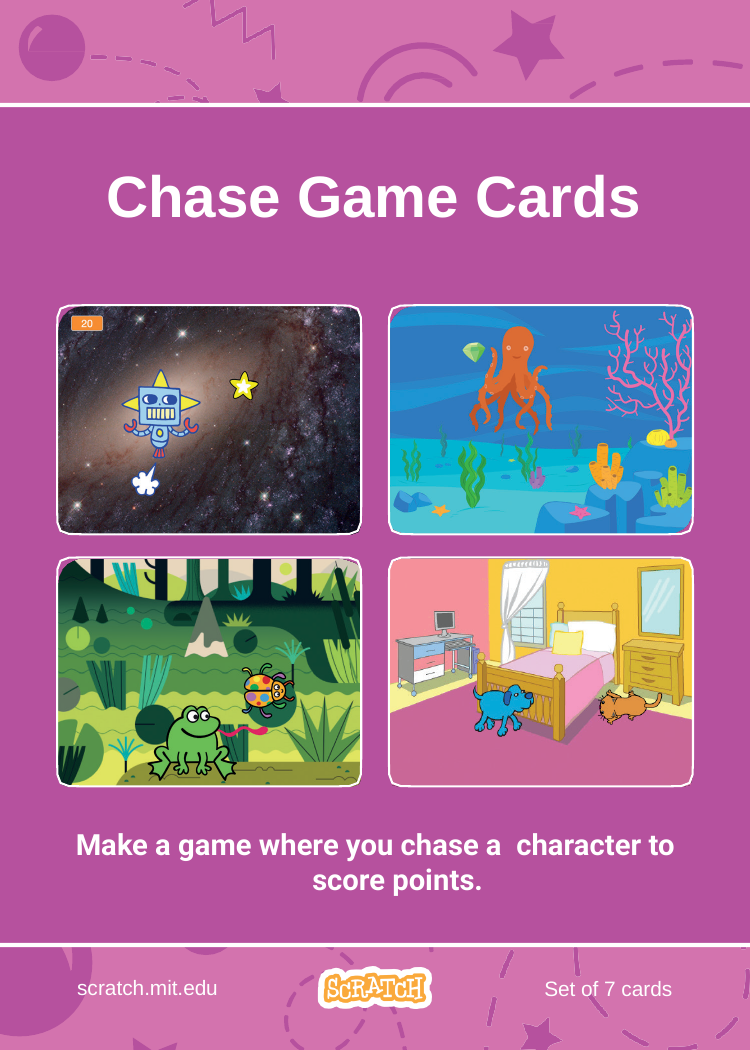

# Chase Game Cards

Make a game where you chase a  character to score points.

scratch.mit.edu
Set of 7 cards